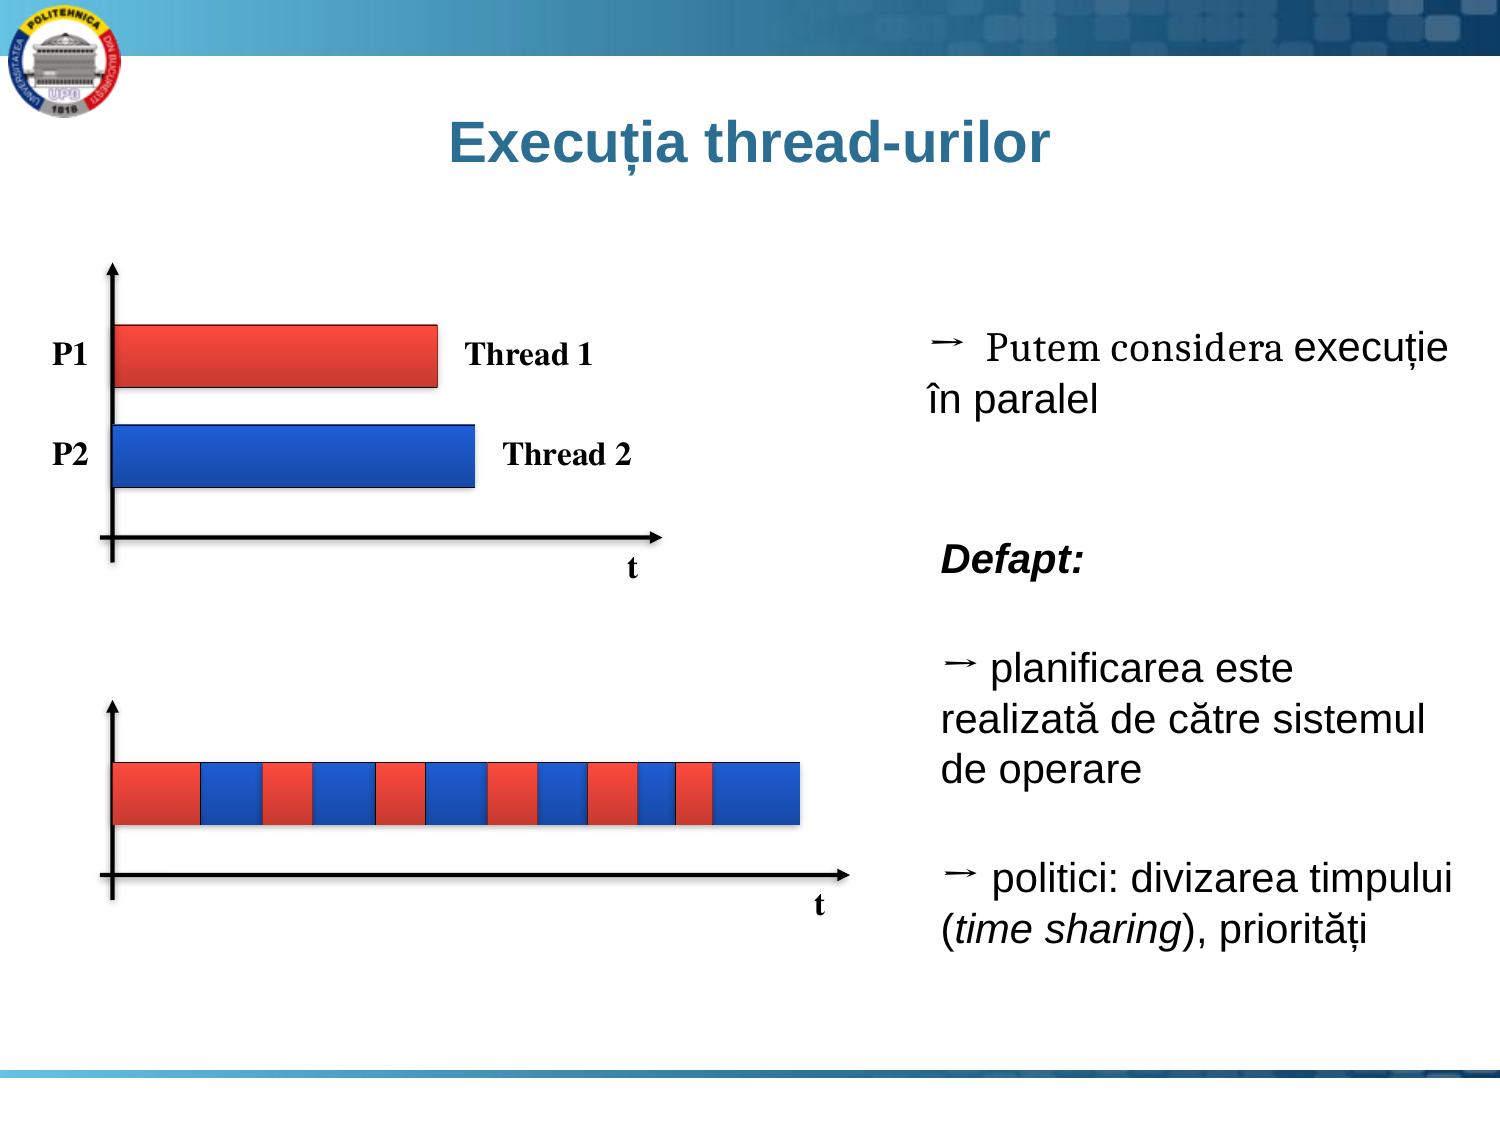

# Execuția thread-urilor

→  Putem considera execuție în paralel

P1

Thread 1
P2

Thread 2
Defapt:
→ planificarea este realizată de către sistemul de operare
→ politici: divizarea timpului (time sharing), priorități

t

t